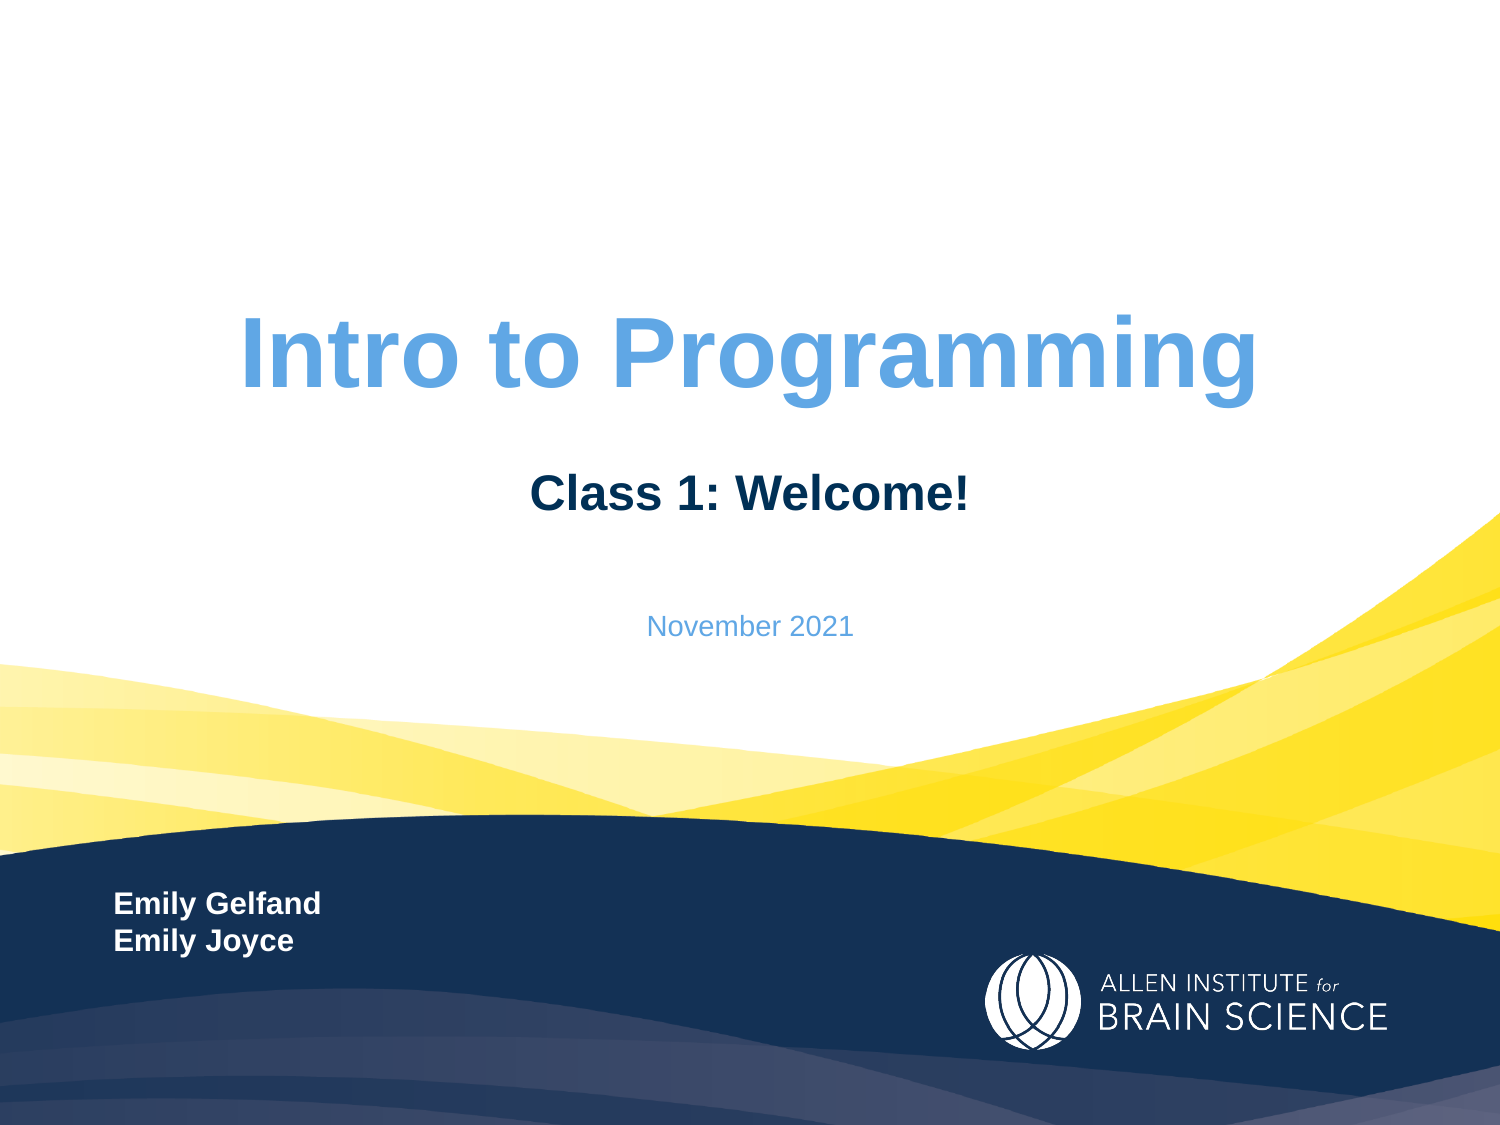

# Intro to Programming
Class 1: Welcome!

November 2021
Emily Gelfand
Emily Joyce